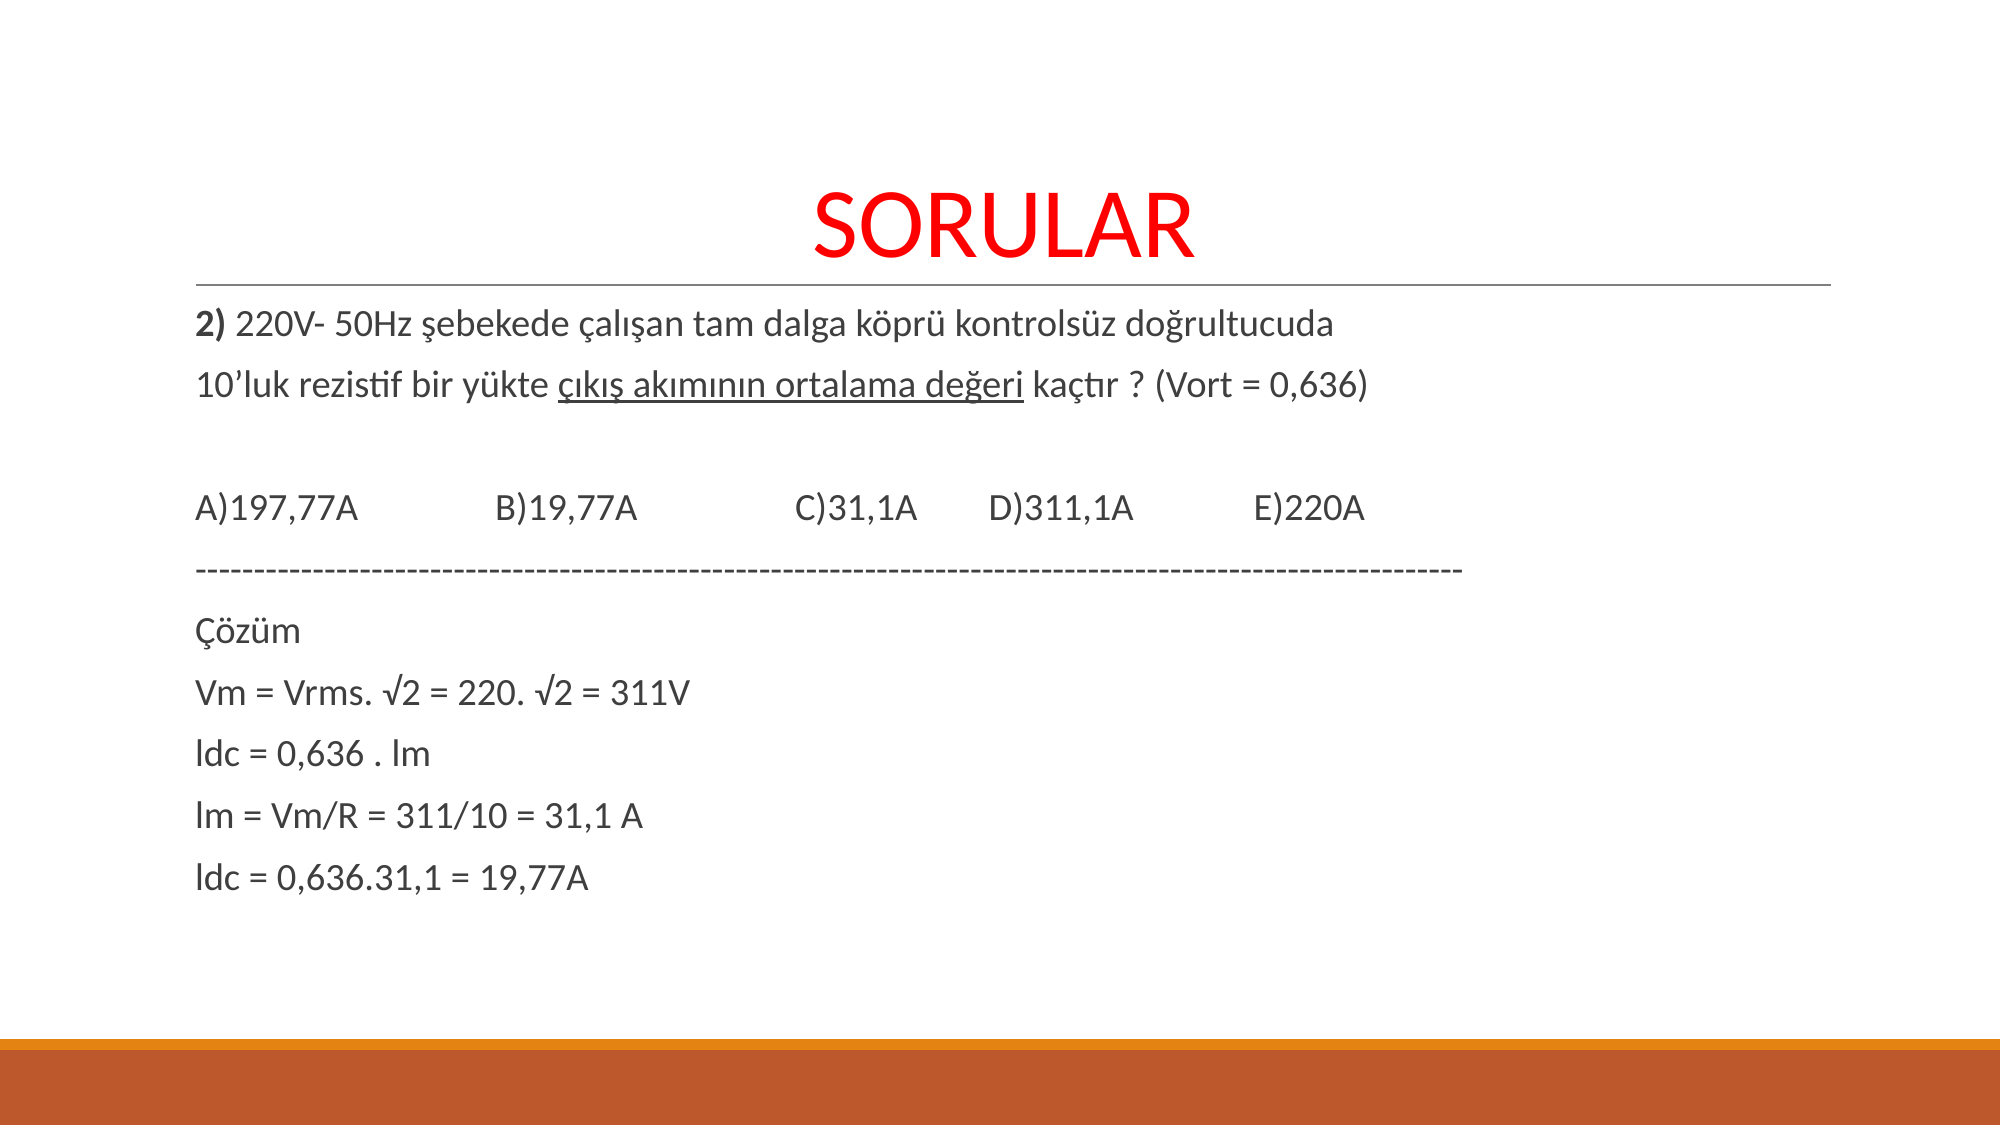

# SORULAR
2) 220V- 50Hz şebekede çalışan tam dalga köprü kontrolsüz doğrultucuda
10’luk rezistif bir yükte çıkış akımının ortalama değeri kaçtır ? (Vort = 0,636)

A)197,77A 	B)19,77A 	C)31,1A	     D)311,1A	 E)220A
------------------------------------------------------------------------------------------------------------
Çözüm
Vm = Vrms. √2 = 220. √2 = 311V
ldc = 0,636 . lm
lm = Vm/R = 311/10 = 31,1 A
ldc = 0,636.31,1 = 19,77A